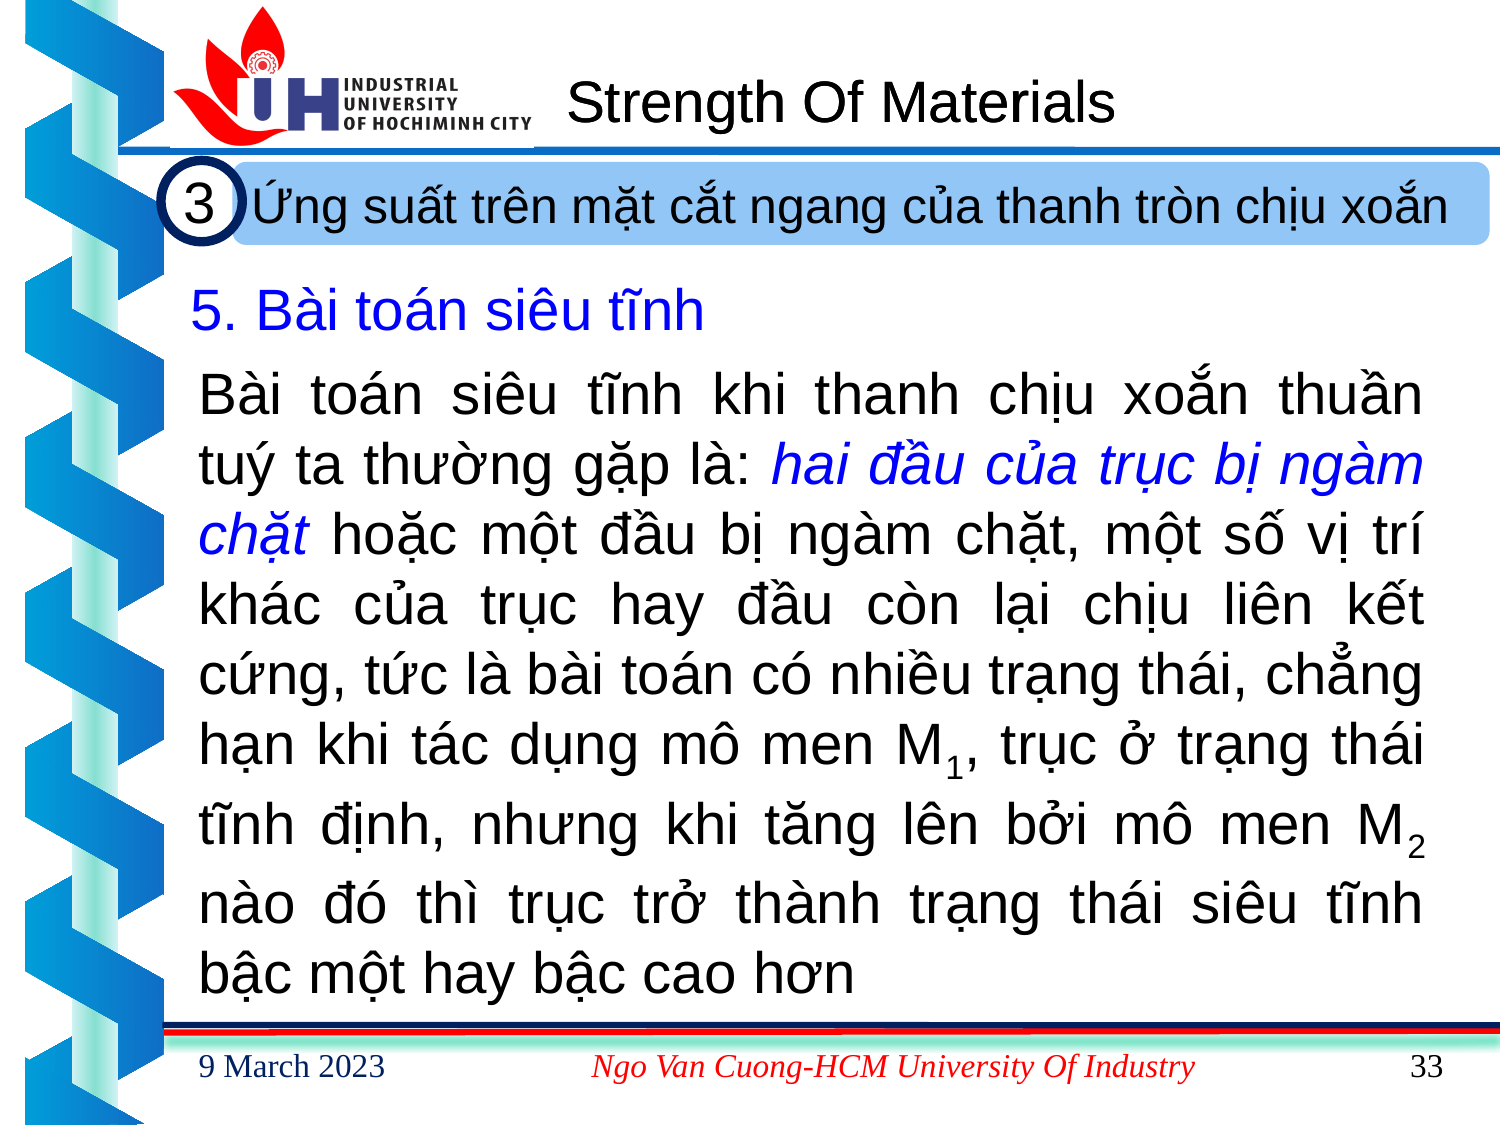

# Strength Of Materials
3

Ứng suất trên mặt cắt ngang của thanh tròn chịu xoắn
5. Bài toán siêu tĩnh
Bài toán siêu tĩnh khi thanh chịu xoắn thuần tuý ta thường gặp là: hai đầu của trục bị ngàm chặt hoặc một đầu bị ngàm chặt, một số vị trí khác của trục hay đầu còn lại chịu liên kết cứng, tức là bài toán có nhiều trạng thái, chẳng hạn khi tác dụng mô men M1, trục ở trạng thái tĩnh định, nhưng khi tăng lên bởi mô men M2 nào đó thì trục trở thành trạng thái siêu tĩnh bậc một hay bậc cao hơn
9 March 2023
Ngo Van Cuong-HCM University Of Industry
33